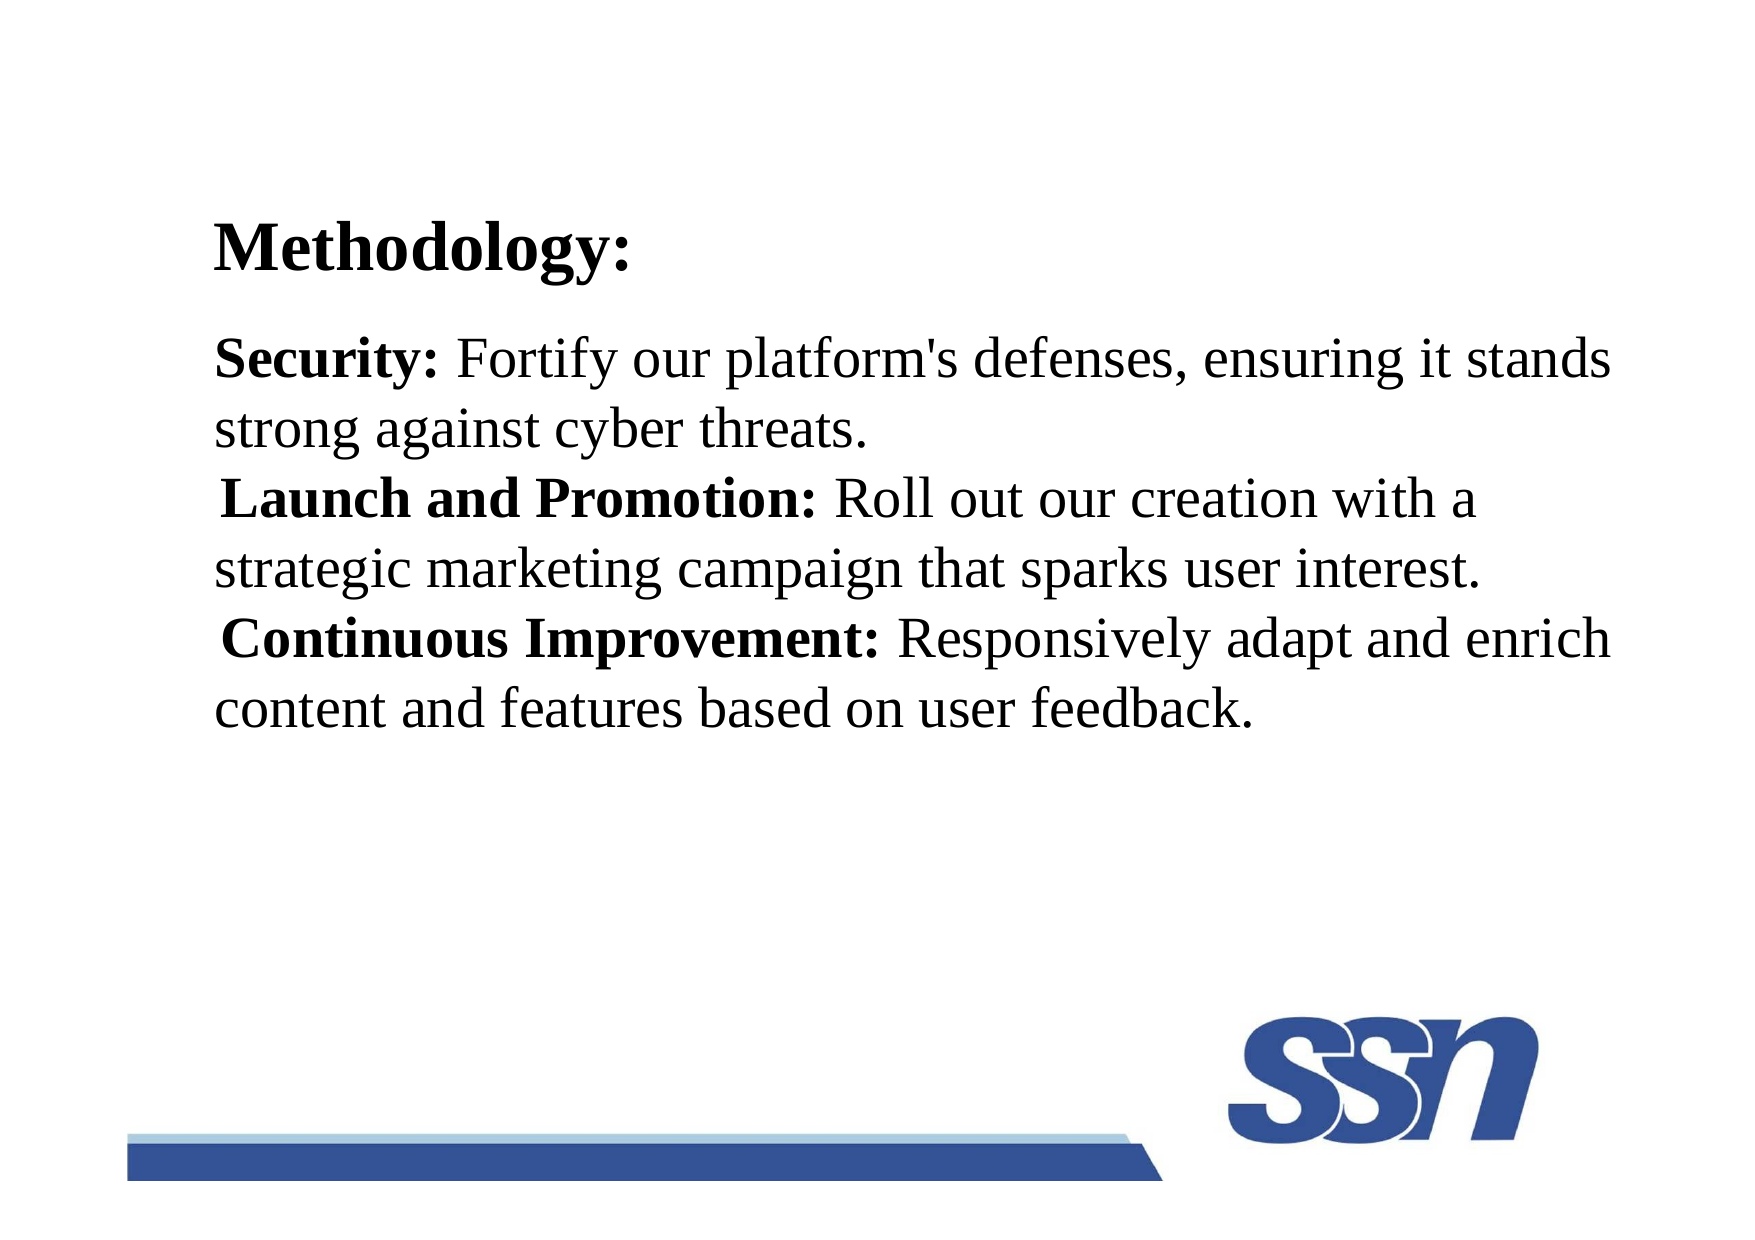

# Methodology:
   Security: Fortify our platform's defenses, ensuring it stands strong against cyber threats.
   Launch and Promotion: Roll out our creation with a strategic marketing campaign that sparks user interest.
   Continuous Improvement: Responsively adapt and enrich content and features based on user feedback.